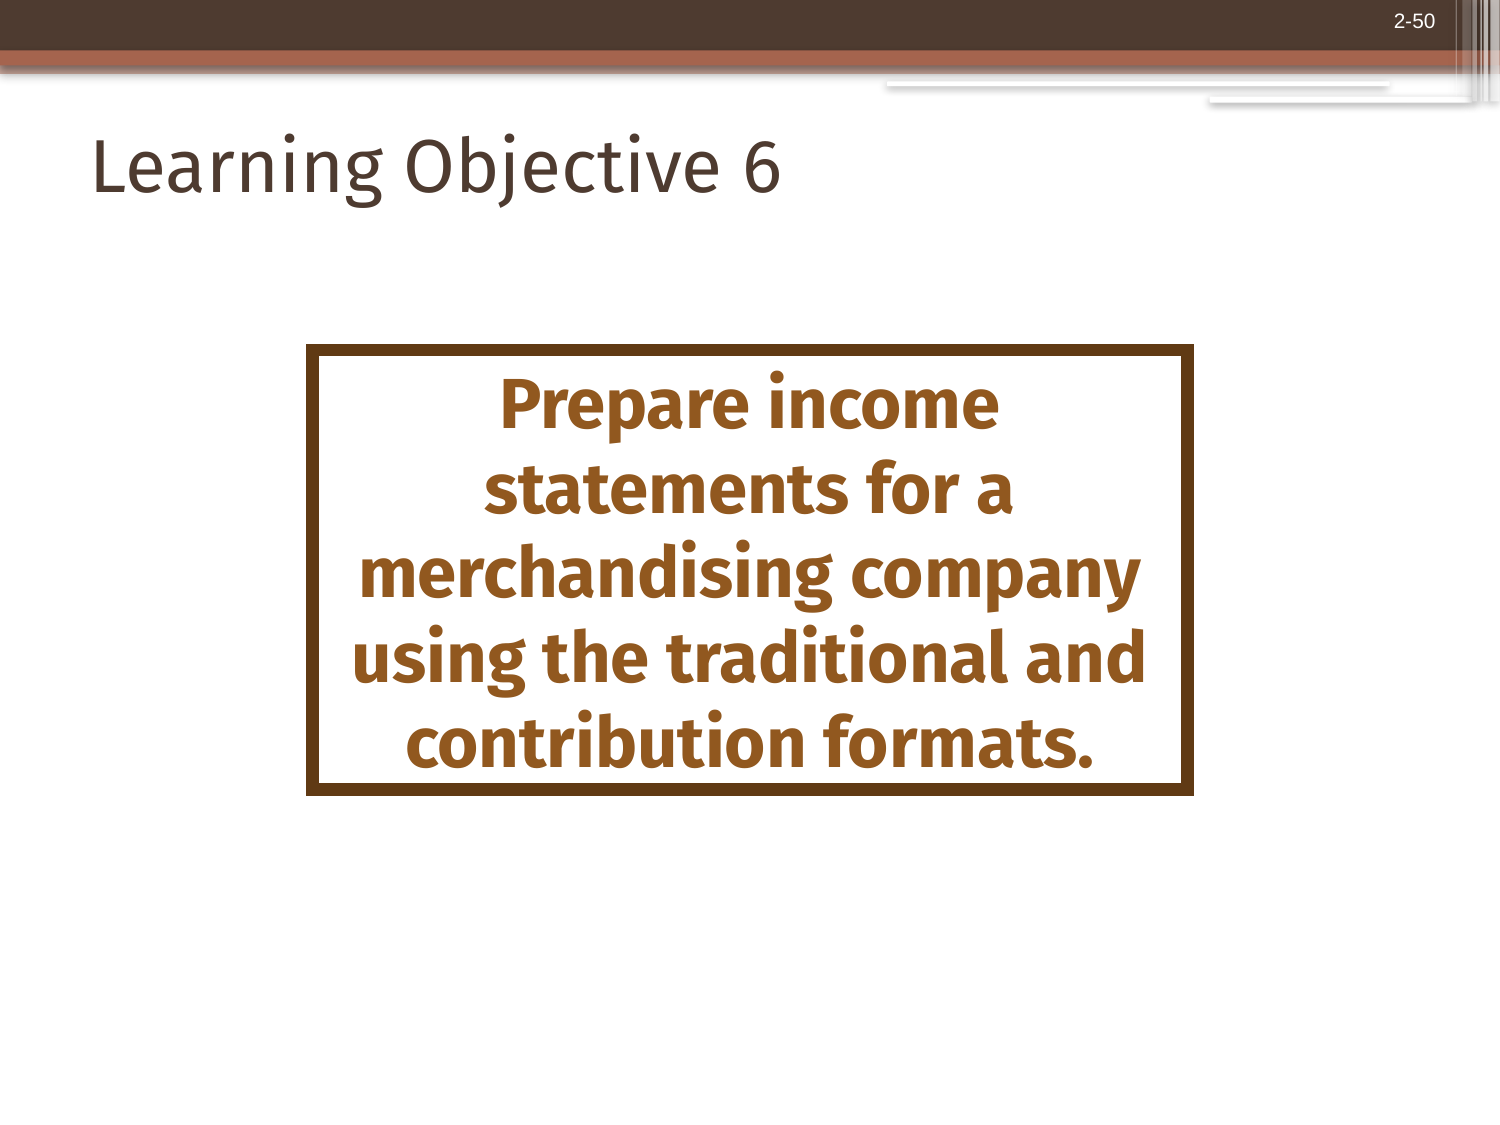

# Learning Objective 6
Prepare income statements for a merchandising company using the traditional and contribution formats.